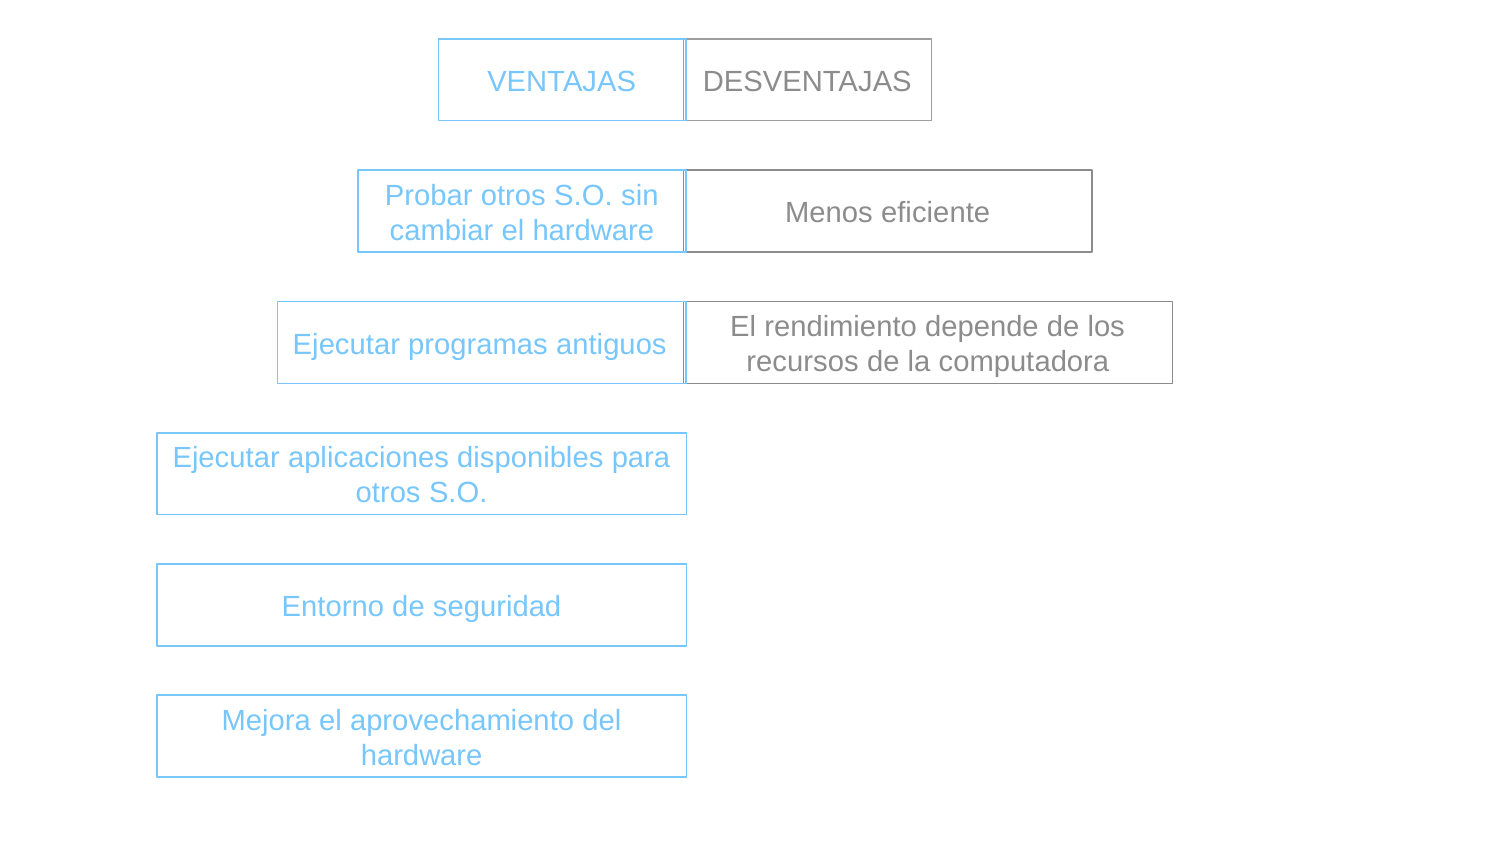

VENTAJAS
DESVENTAJAS
Probar otros S.O. sin cambiar el hardware
Menos eficiente
Ejecutar programas antiguos
El rendimiento depende de los recursos de la computadora
Ejecutar aplicaciones disponibles para otros S.O.
Entorno de seguridad
Mejora el aprovechamiento del hardware